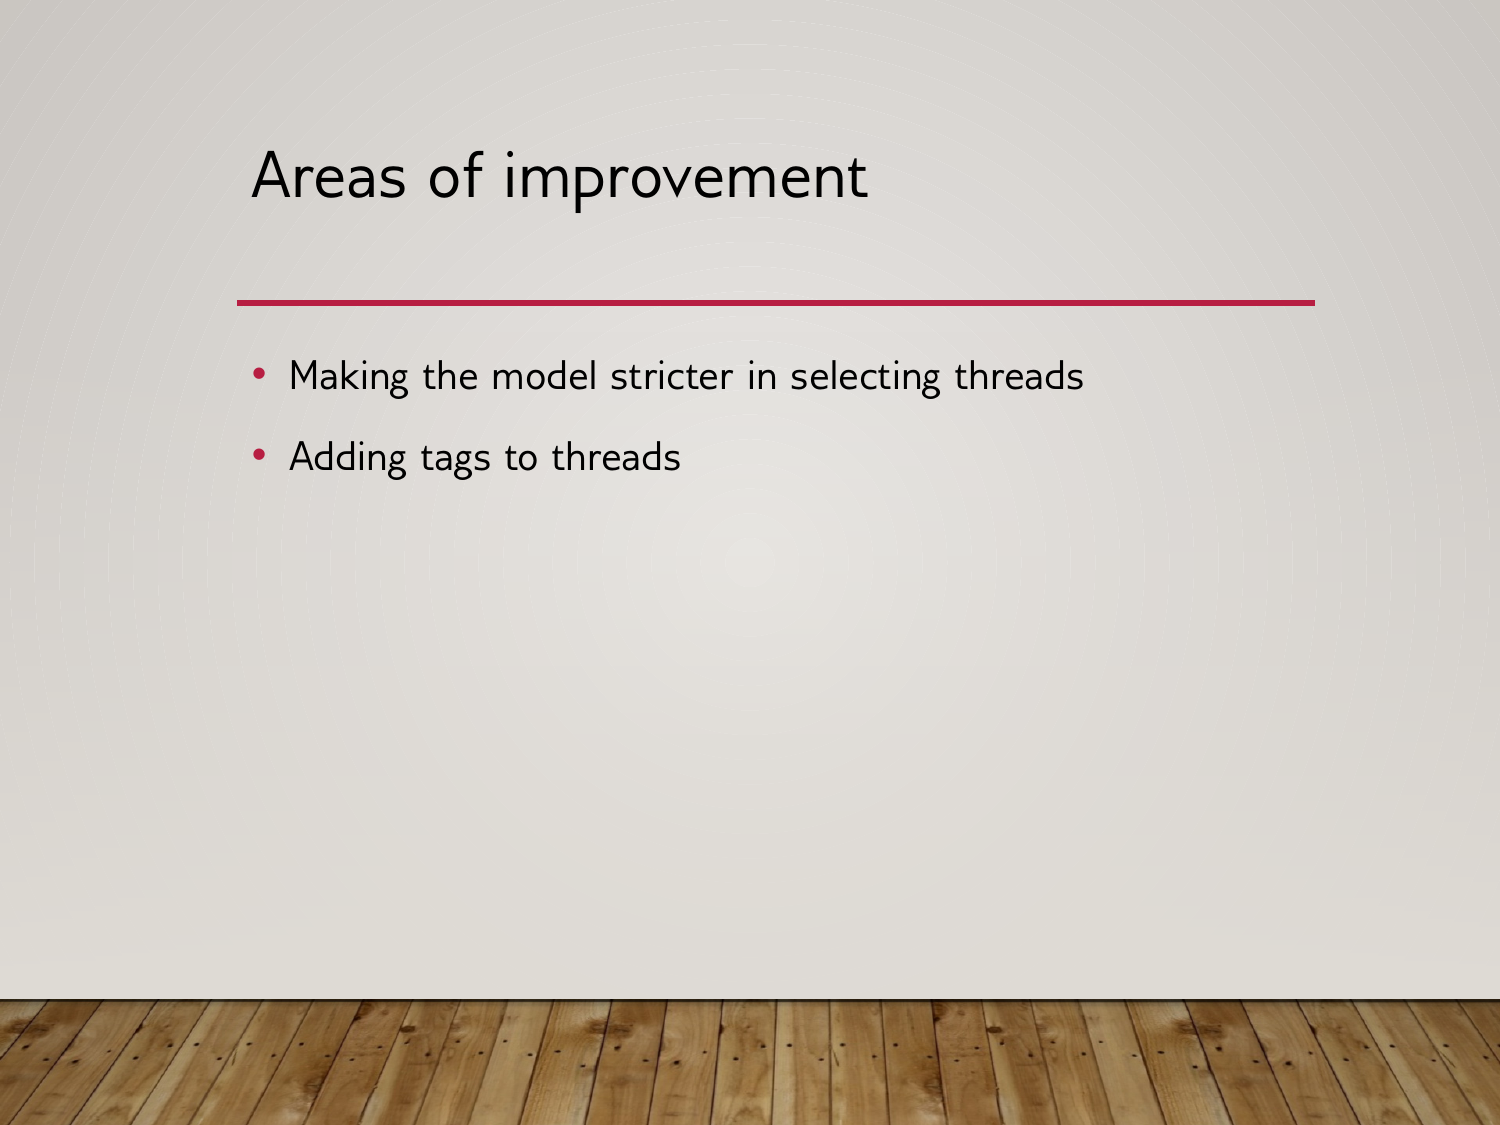

# Areas of improvement
Making the model stricter in selecting threads
Adding tags to threads